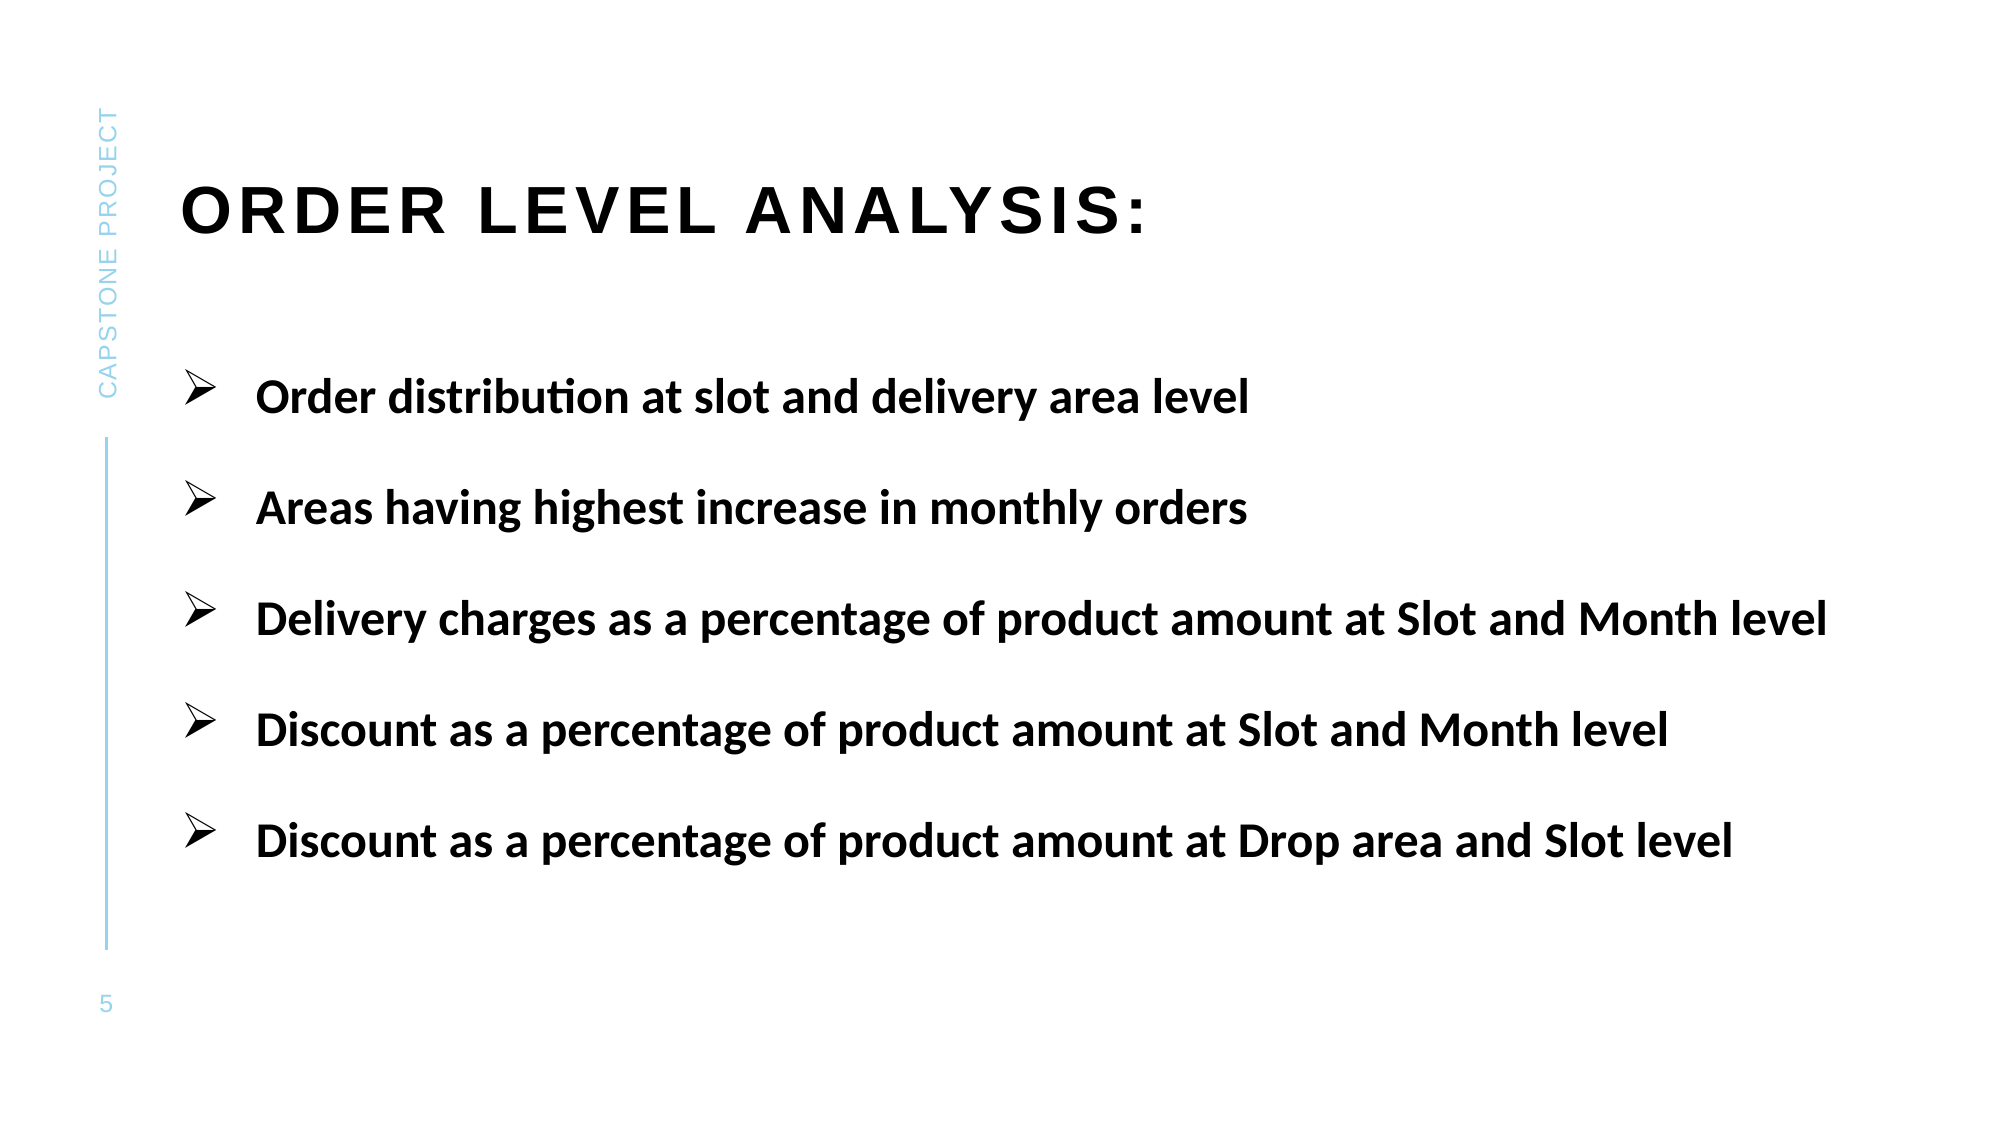

# Order level analysis:
Capstone project
Order distribution at slot and delivery area level
Areas having highest increase in monthly orders
Delivery charges as a percentage of product amount at Slot and Month level
Discount as a percentage of product amount at Slot and Month level
Discount as a percentage of product amount at Drop area and Slot level
5